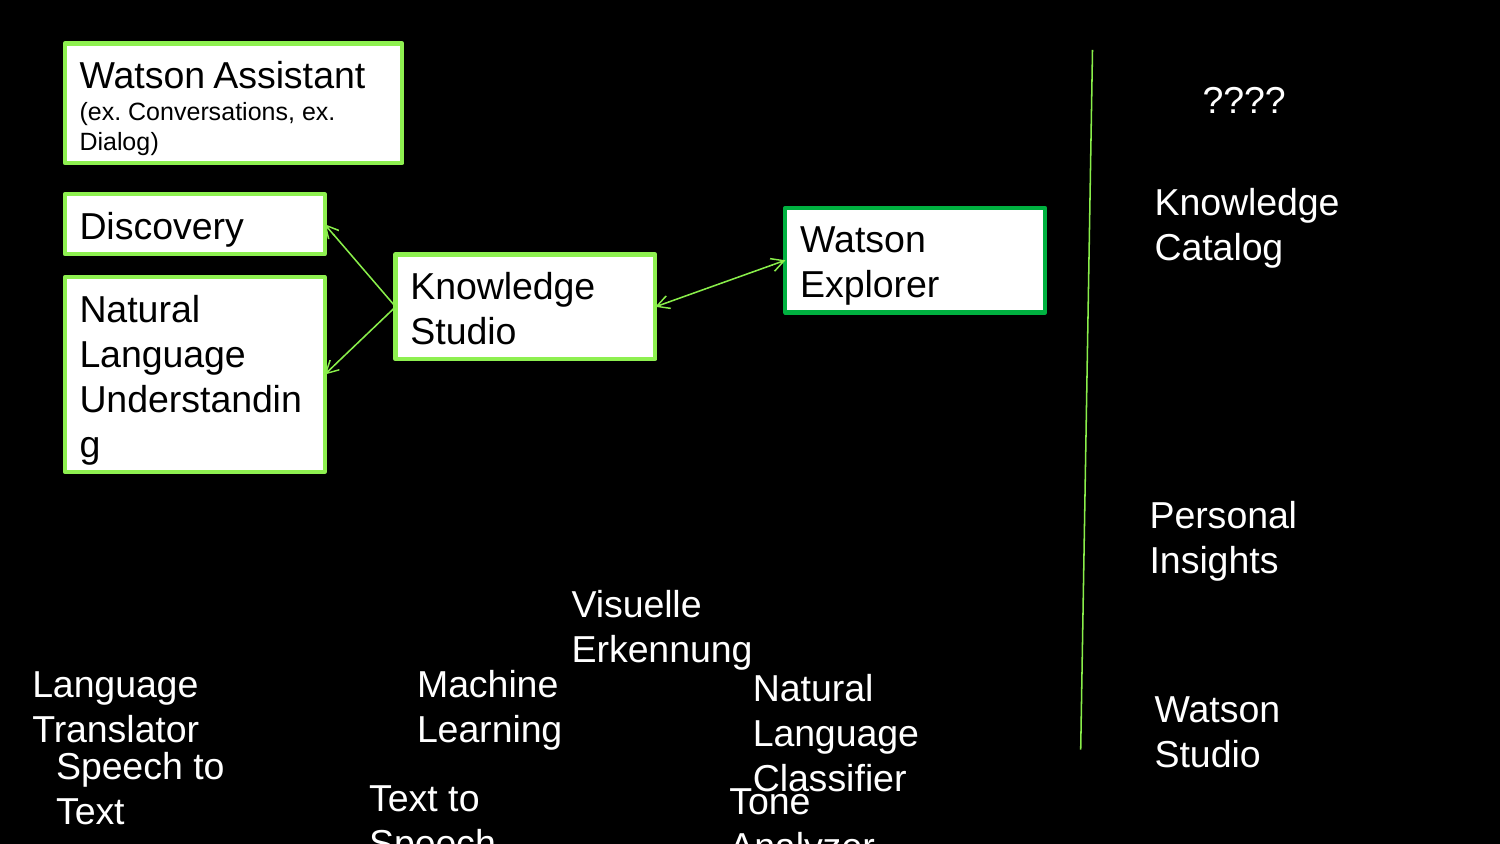

Watson Assistant (ex. Conversations, ex. Dialog)
????
Knowledge Catalog
Discovery
Watson Explorer
Knowledge Studio
Natural Language Understanding
Personal Insights
Visuelle Erkennung
Language Translator
Machine Learning
Natural Language Classifier
Watson Studio
Speech to Text
Text to Speech
Tone Analyzer